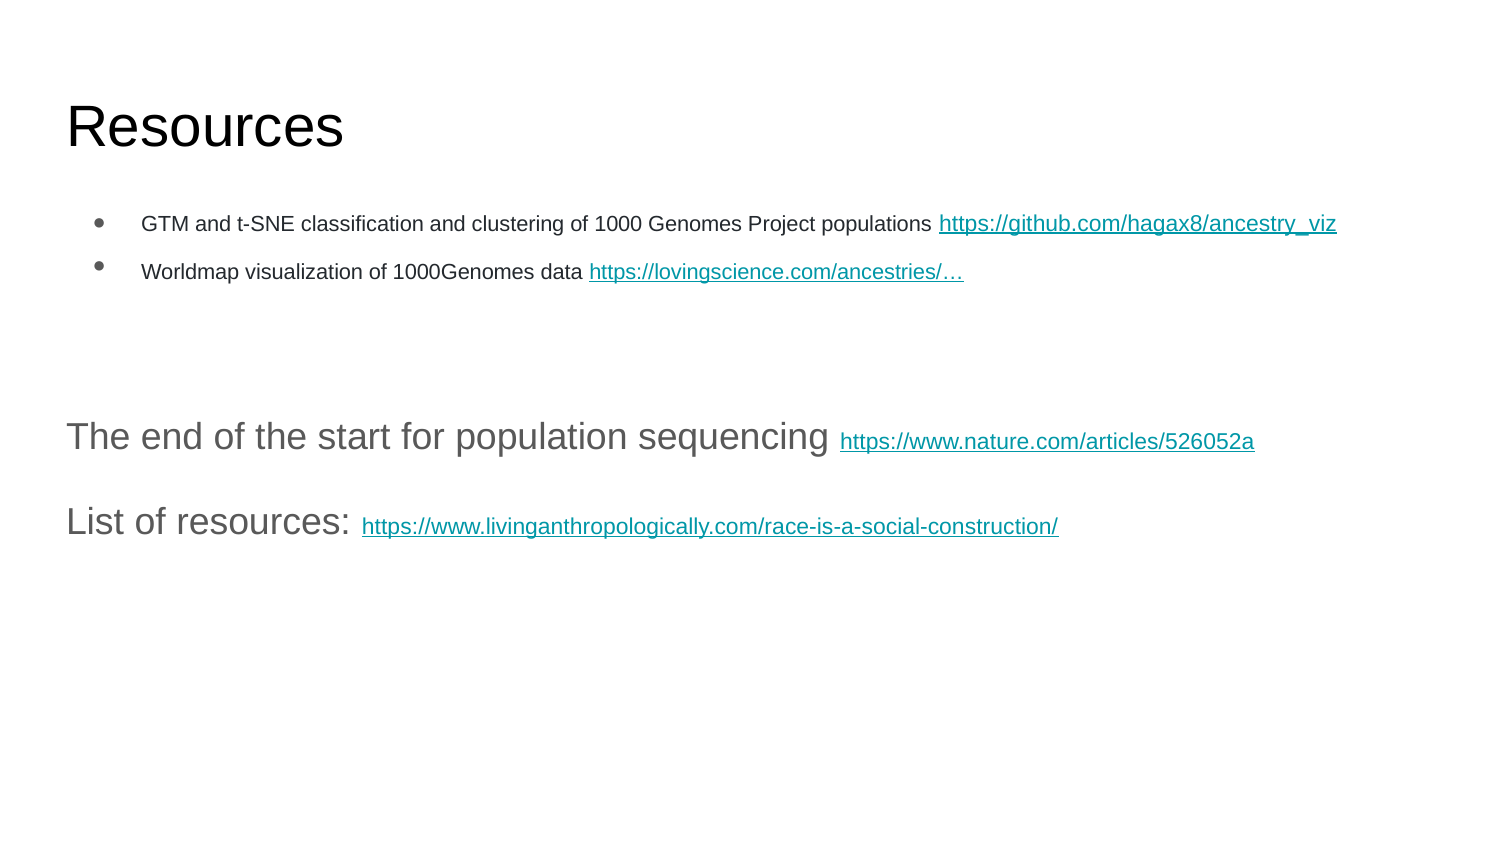

# Resources
GTM and t-SNE classification and clustering of 1000 Genomes Project populations https://github.com/hagax8/ancestry_viz
Worldmap visualization of 1000Genomes data https://lovingscience.com/ancestries/…

The end of the start for population sequencing https://www.nature.com/articles/526052a
List of resources: https://www.livinganthropologically.com/race-is-a-social-construction/